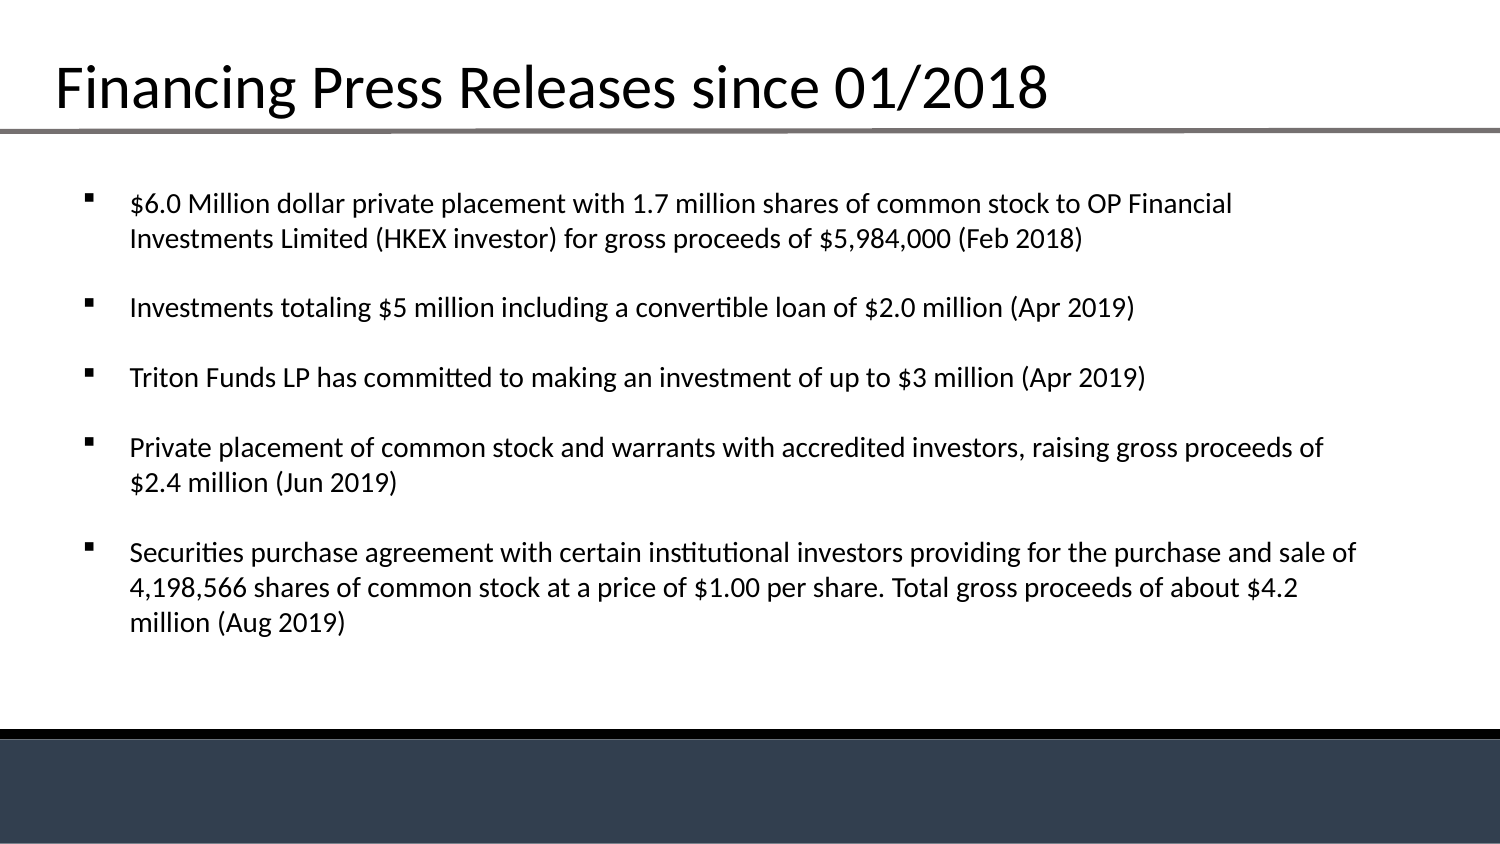

Financing Press Releases since 01/2018
$6.0 Million dollar private placement with 1.7 million shares of common stock to OP Financial Investments Limited (HKEX investor) for gross proceeds of $5,984,000 (Feb 2018)

Investments totaling $5 million including a convertible loan of $2.0 million (Apr 2019)

Triton Funds LP has committed to making an investment of up to $3 million (Apr 2019)

Private placement of common stock and warrants with accredited investors, raising gross proceeds of $2.4 million (Jun 2019)

Securities purchase agreement with certain institutional investors providing for the purchase and sale of 4,198,566 shares of common stock at a price of $1.00 per share. Total gross proceeds of about $4.2 million (Aug 2019)

JetBlue